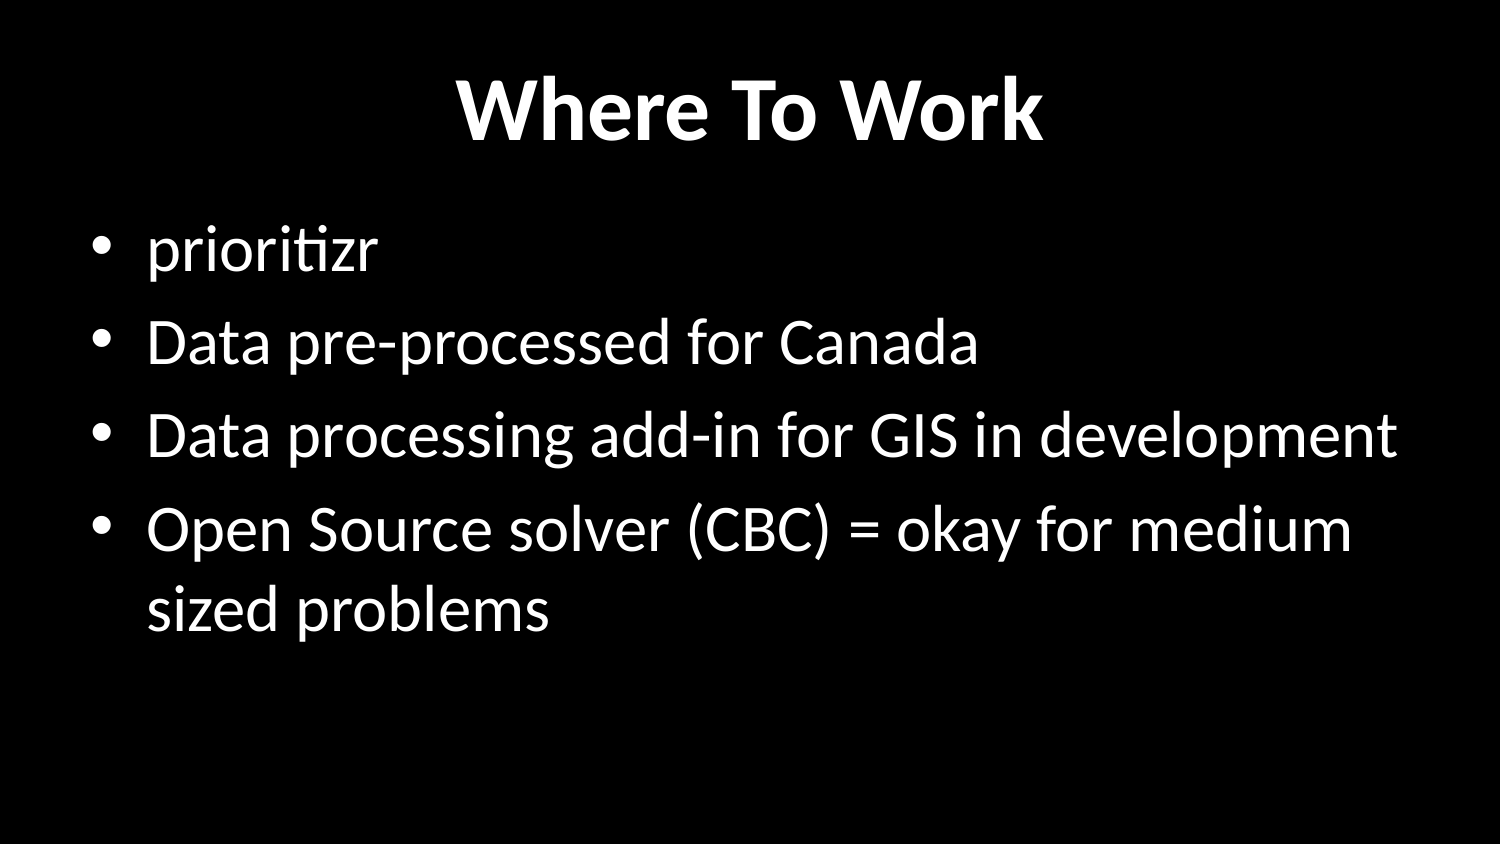

# Where To Work
prioritizr
Data pre-processed for Canada
Data processing add-in for GIS in development
Open Source solver (CBC) = okay for medium sized problems